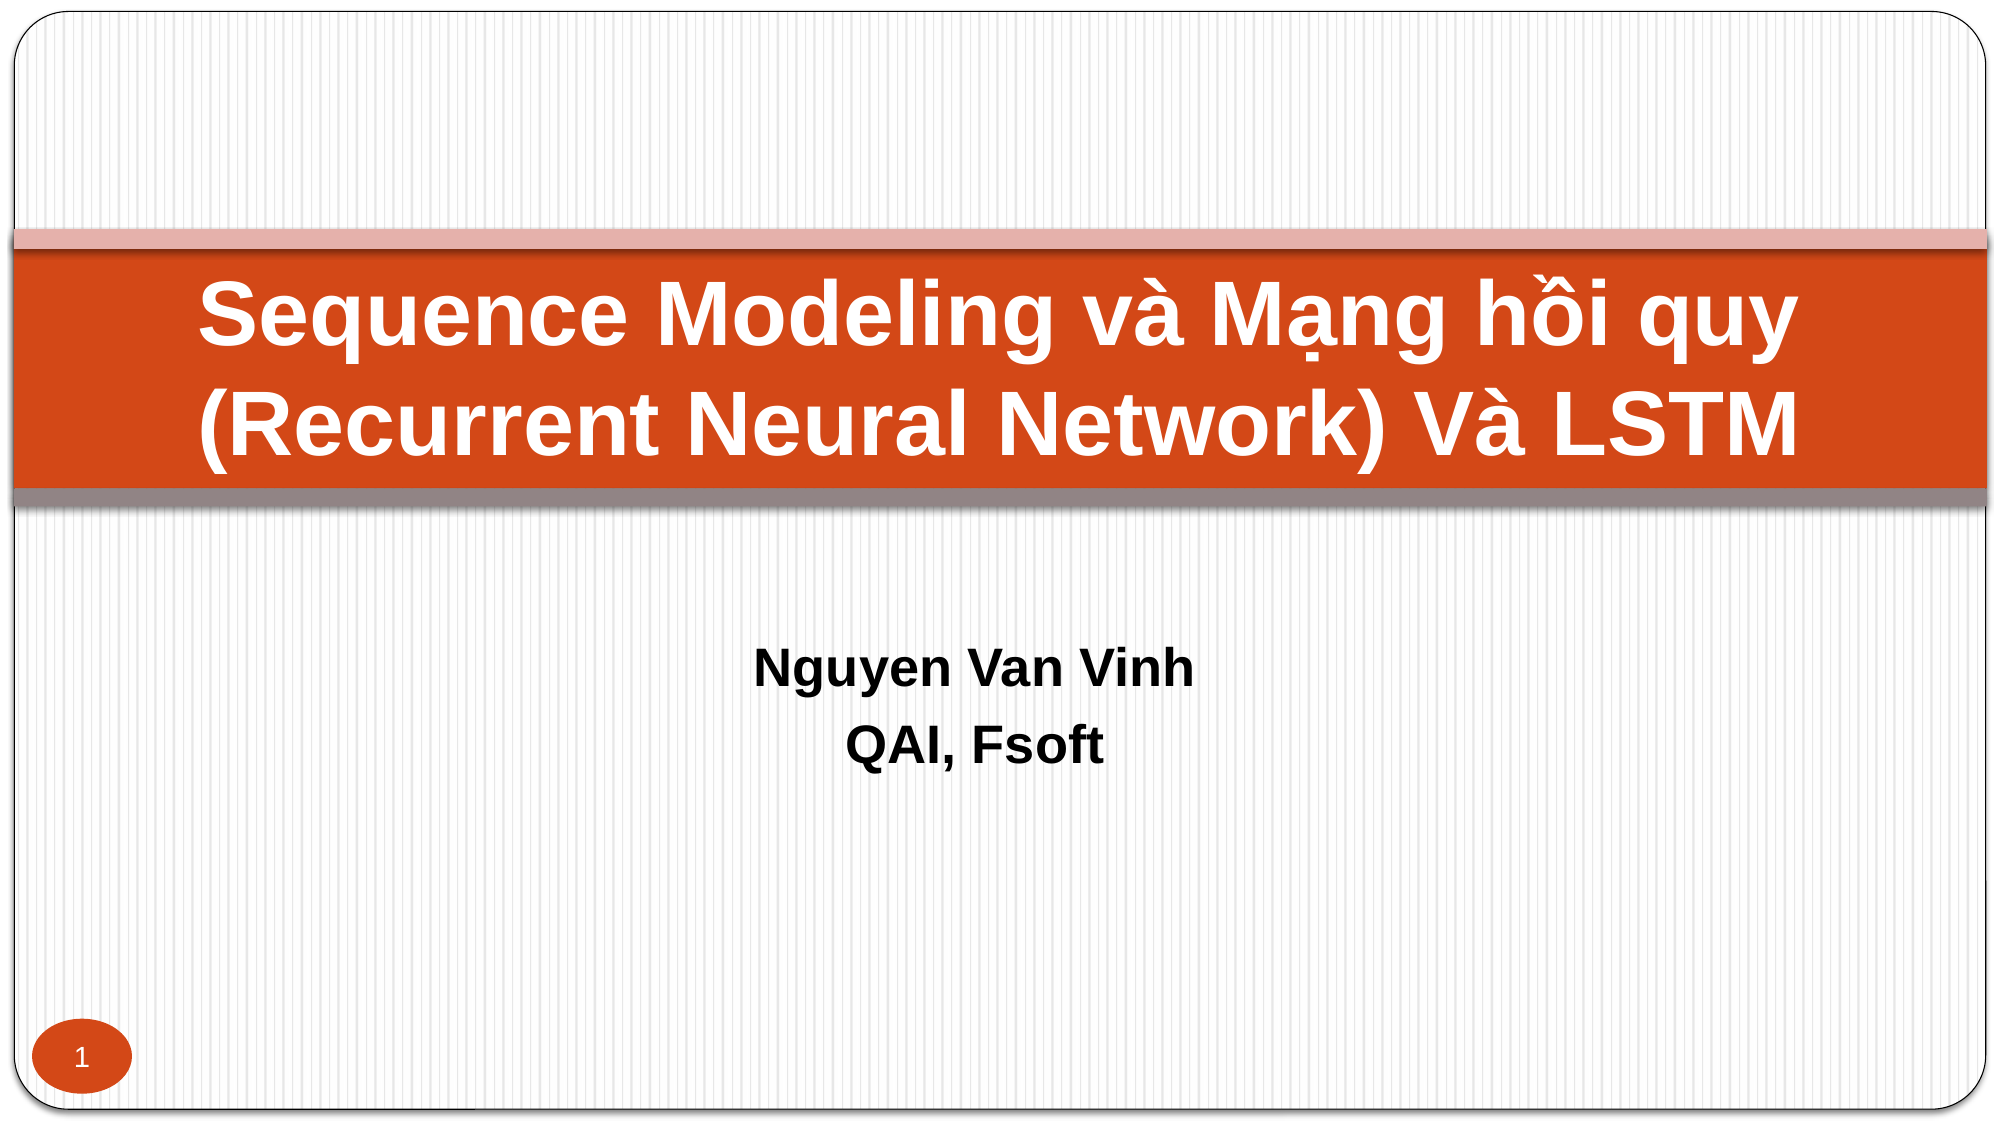

# Sequence Modeling và Mạng hồi quy (Recurrent Neural Network) Và LSTM
Nguyen Van Vinh
QAI, Fsoft
1